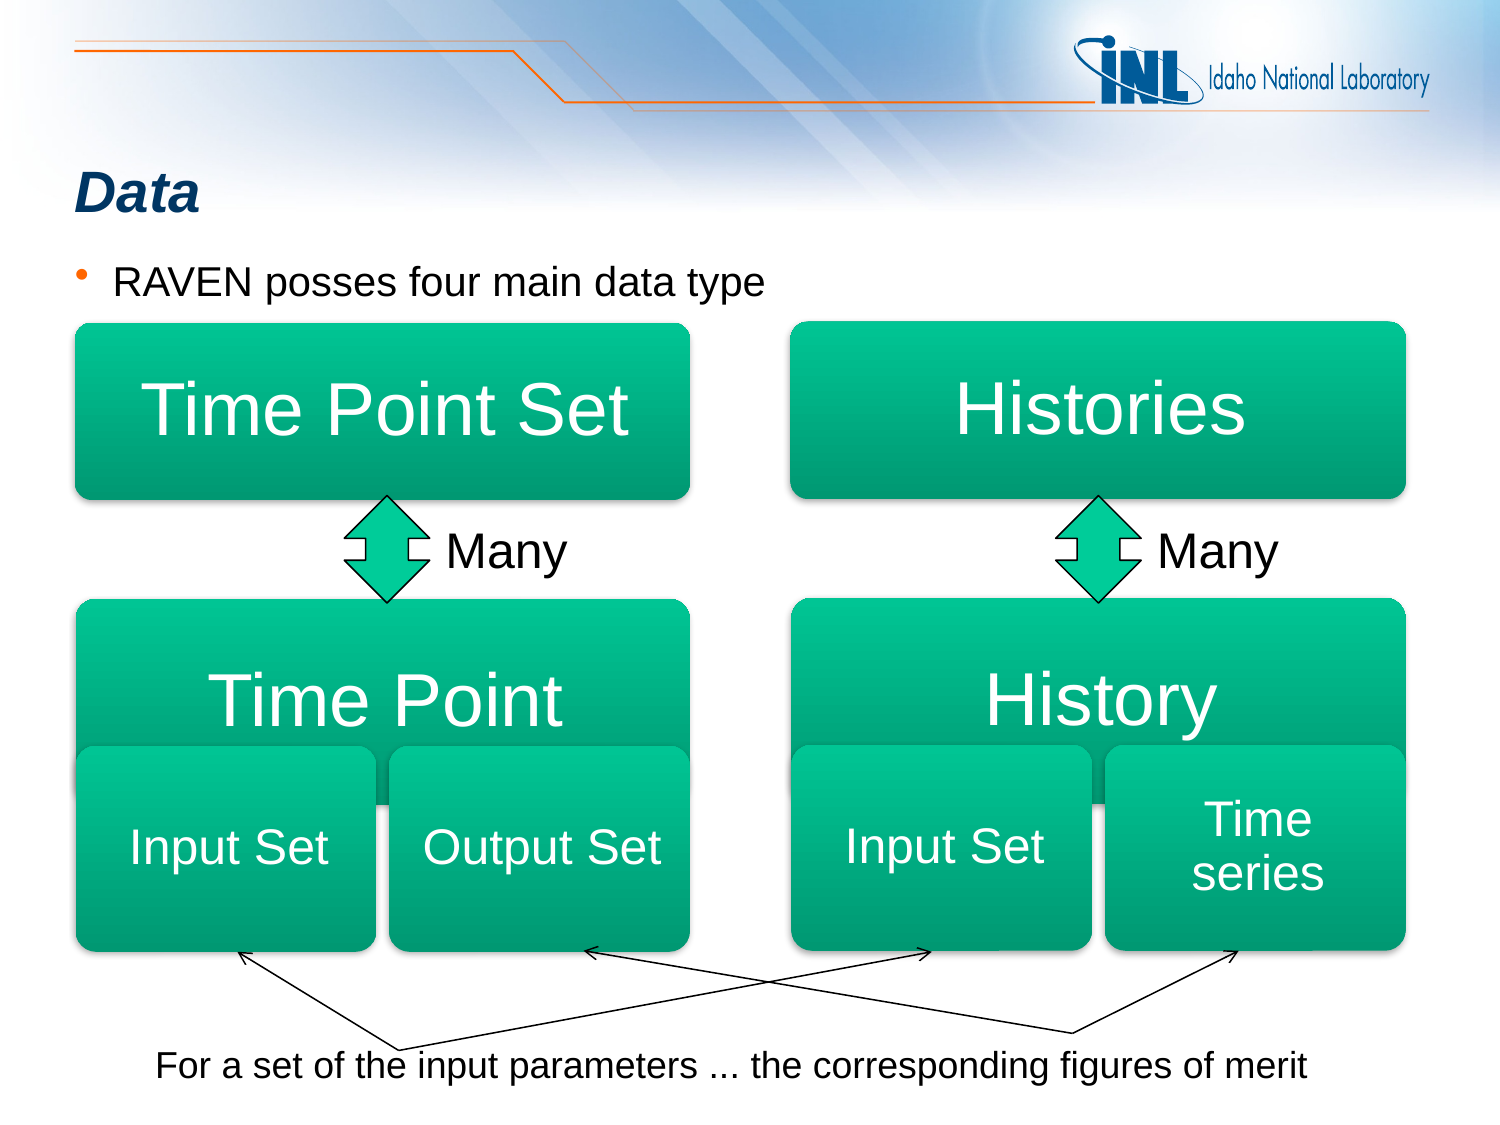

# Data
RAVEN posses four main data type
Histories
History
Input Set
Time series
Time Point Set
Time Point
Input Set
Output Set

Many
Many
For a set of the input parameters ... the corresponding figures of merit